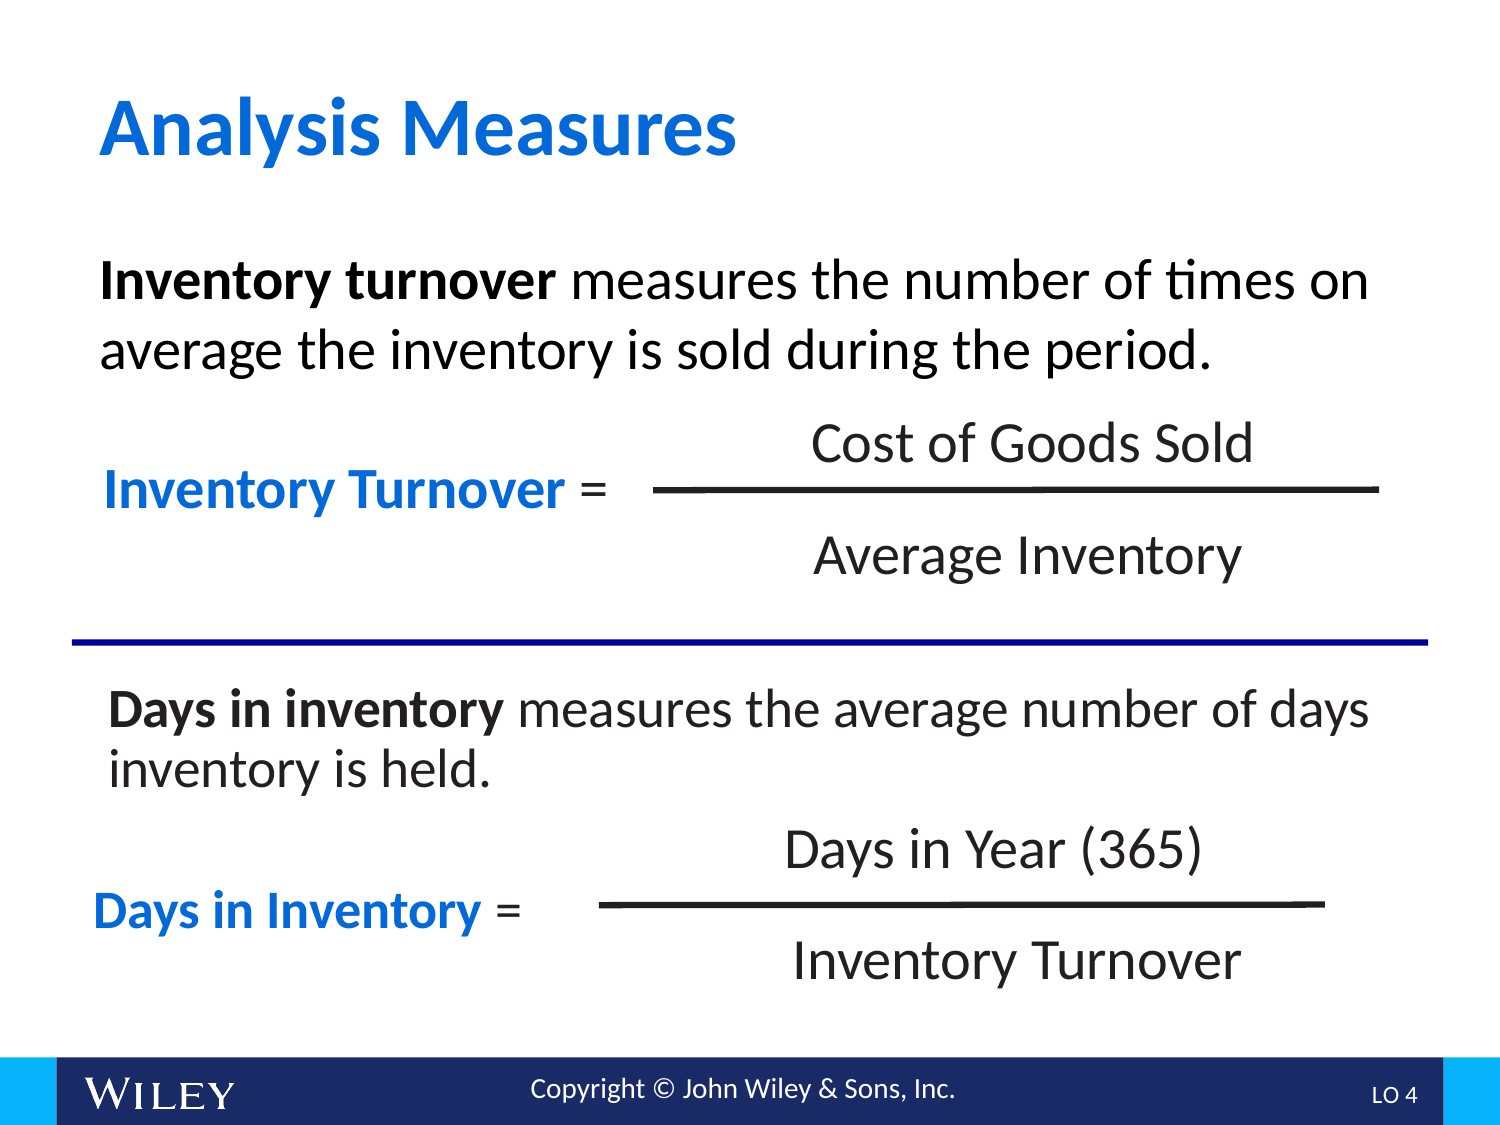

# Analysis Measures
Inventory turnover measures the number of times on average the inventory is sold during the period.
Cost of Goods Sold
Inventory Turnover =

Average Inventory

Days in inventory measures the average number of days inventory is held.
Days in Year (365)
Days in Inventory =

Inventory Turnover
L O 4